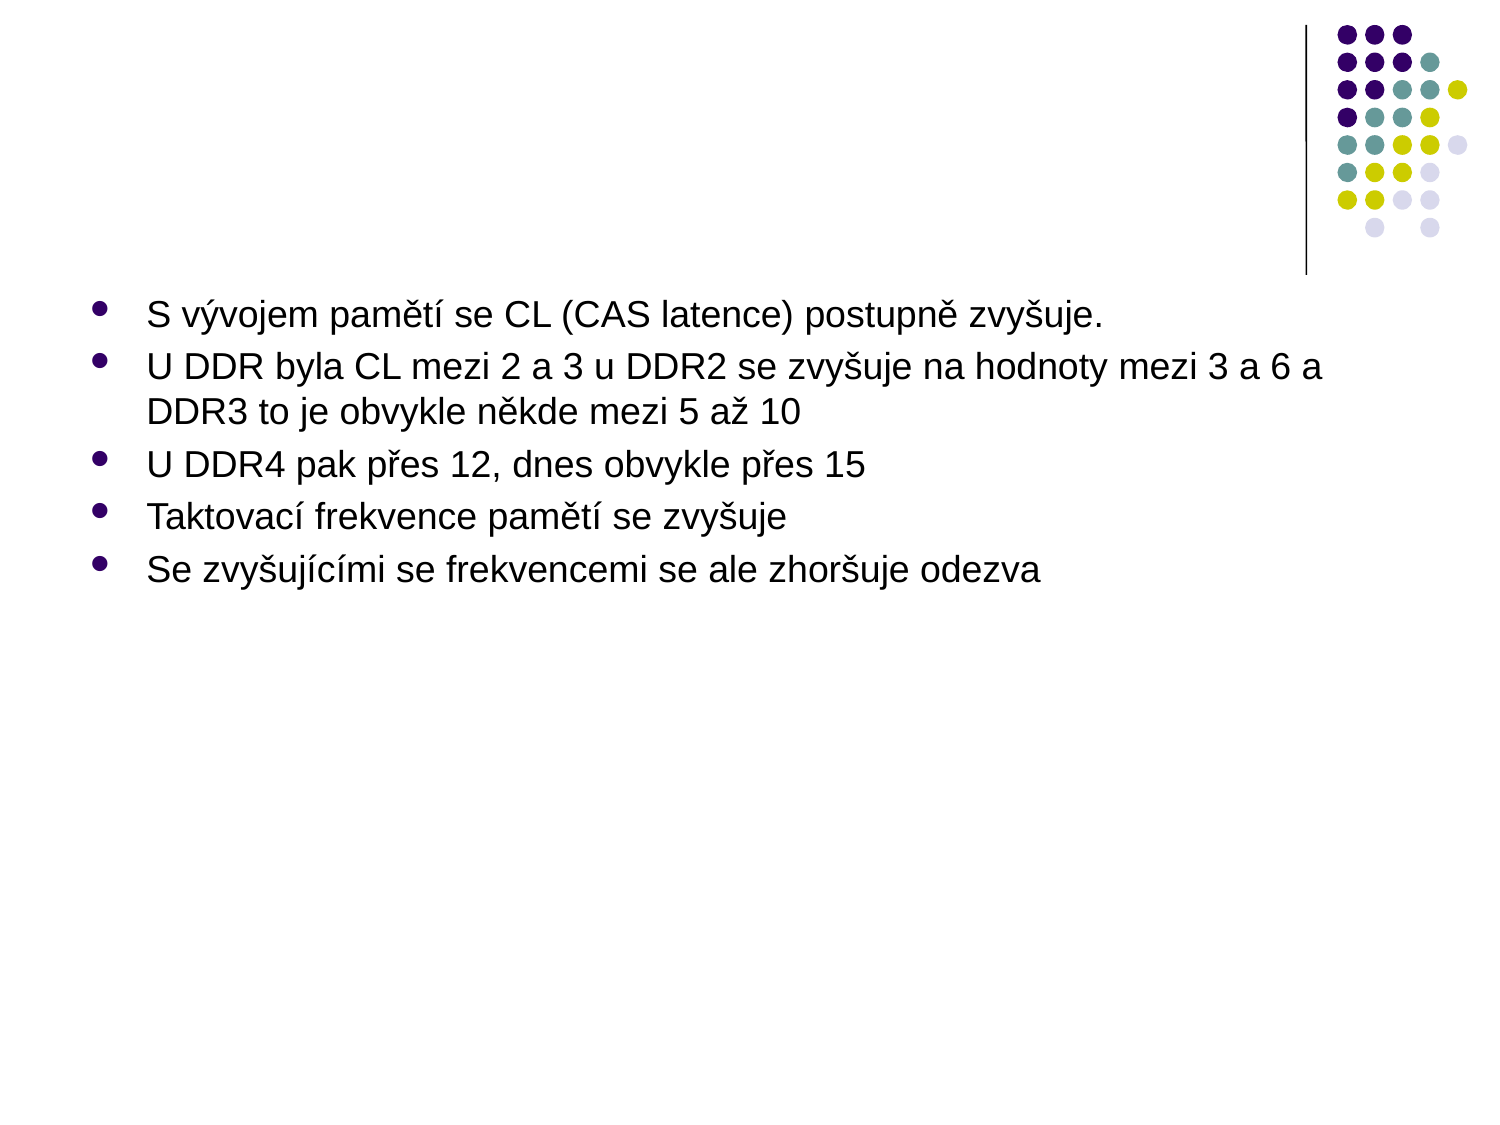

#
S vývojem pamětí se CL (CAS latence) postupně zvyšuje.
U DDR byla CL mezi 2 a 3 u DDR2 se zvyšuje na hodnoty mezi 3 a 6 a DDR3 to je obvykle někde mezi 5 až 10
U DDR4 pak přes 12, dnes obvykle přes 15
Taktovací frekvence pamětí se zvyšuje
Se zvyšujícími se frekvencemi se ale zhoršuje odezva